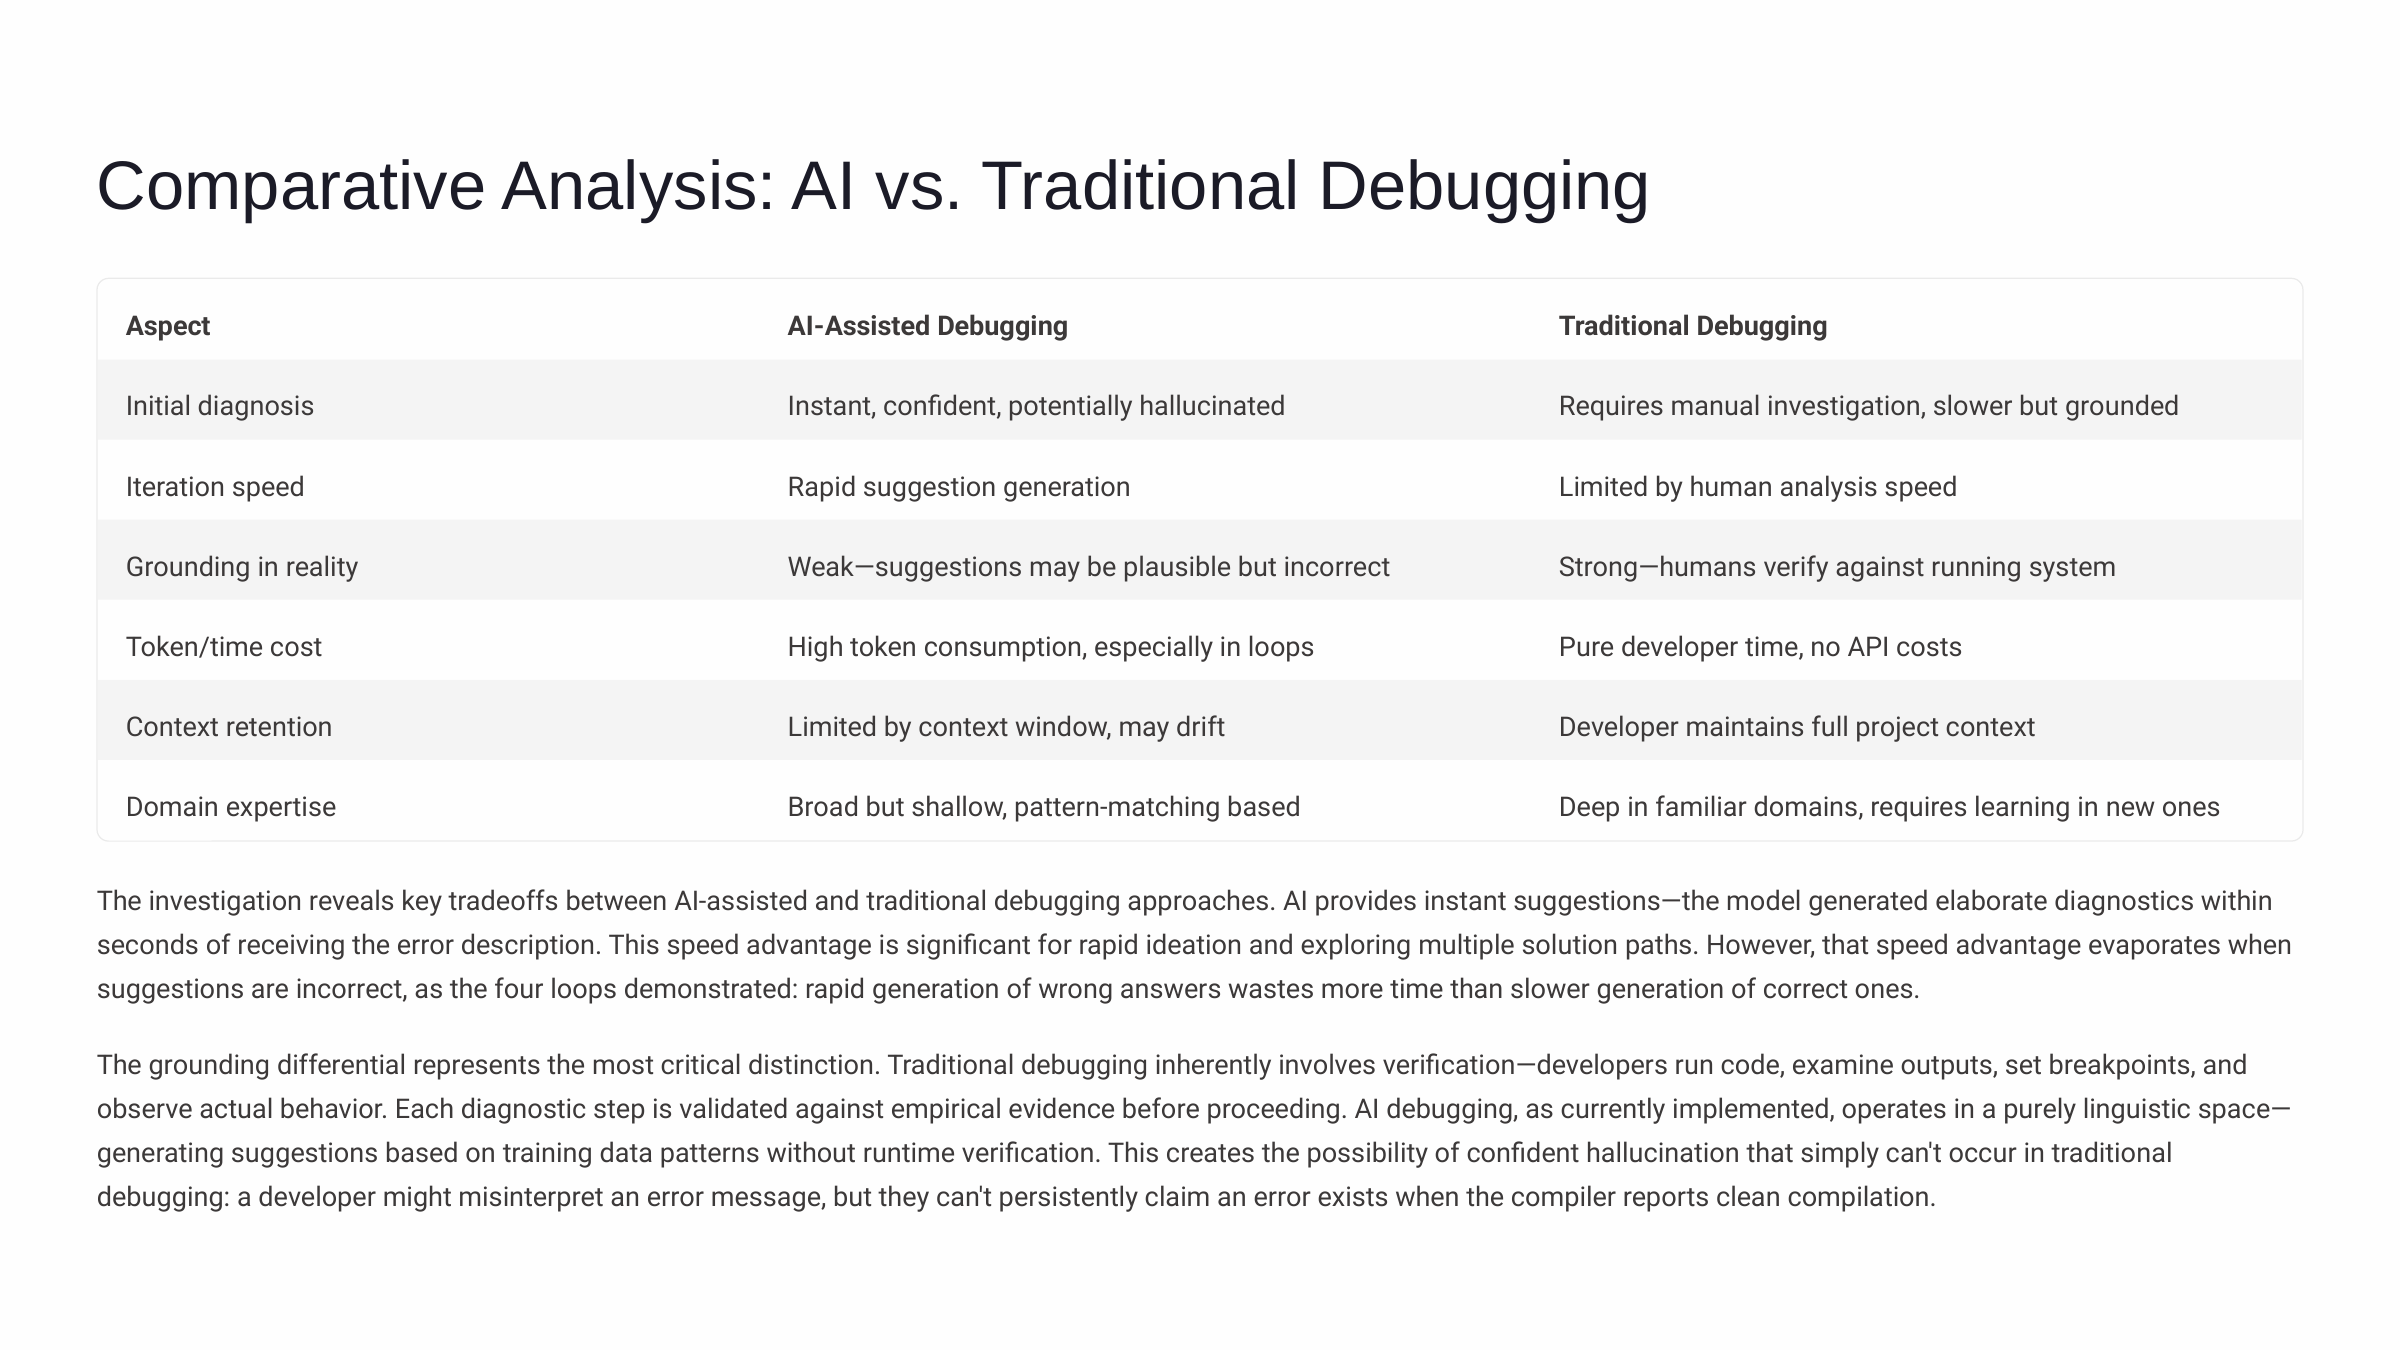

Comparative Analysis: AI vs. Traditional Debugging

Aspect
AI-Assisted Debugging
Traditional Debugging

Initial diagnosis
Instant, confident, potentially hallucinated
Requires manual investigation, slower but grounded

Iteration speed
Rapid suggestion generation
Limited by human analysis speed

Grounding in reality
Weak—suggestions may be plausible but incorrect
Strong—humans verify against running system

Token/time cost
High token consumption, especially in loops
Pure developer time, no API costs

Context retention
Limited by context window, may drift
Developer maintains full project context

Domain expertise
Broad but shallow, pattern-matching based
Deep in familiar domains, requires learning in new ones
The investigation reveals key tradeoffs between AI-assisted and traditional debugging approaches. AI provides instant suggestions—the model generated elaborate diagnostics within seconds of receiving the error description. This speed advantage is significant for rapid ideation and exploring multiple solution paths. However, that speed advantage evaporates when suggestions are incorrect, as the four loops demonstrated: rapid generation of wrong answers wastes more time than slower generation of correct ones.
The grounding differential represents the most critical distinction. Traditional debugging inherently involves verification—developers run code, examine outputs, set breakpoints, and observe actual behavior. Each diagnostic step is validated against empirical evidence before proceeding. AI debugging, as currently implemented, operates in a purely linguistic space—generating suggestions based on training data patterns without runtime verification. This creates the possibility of confident hallucination that simply can't occur in traditional debugging: a developer might misinterpret an error message, but they can't persistently claim an error exists when the compiler reports clean compilation.